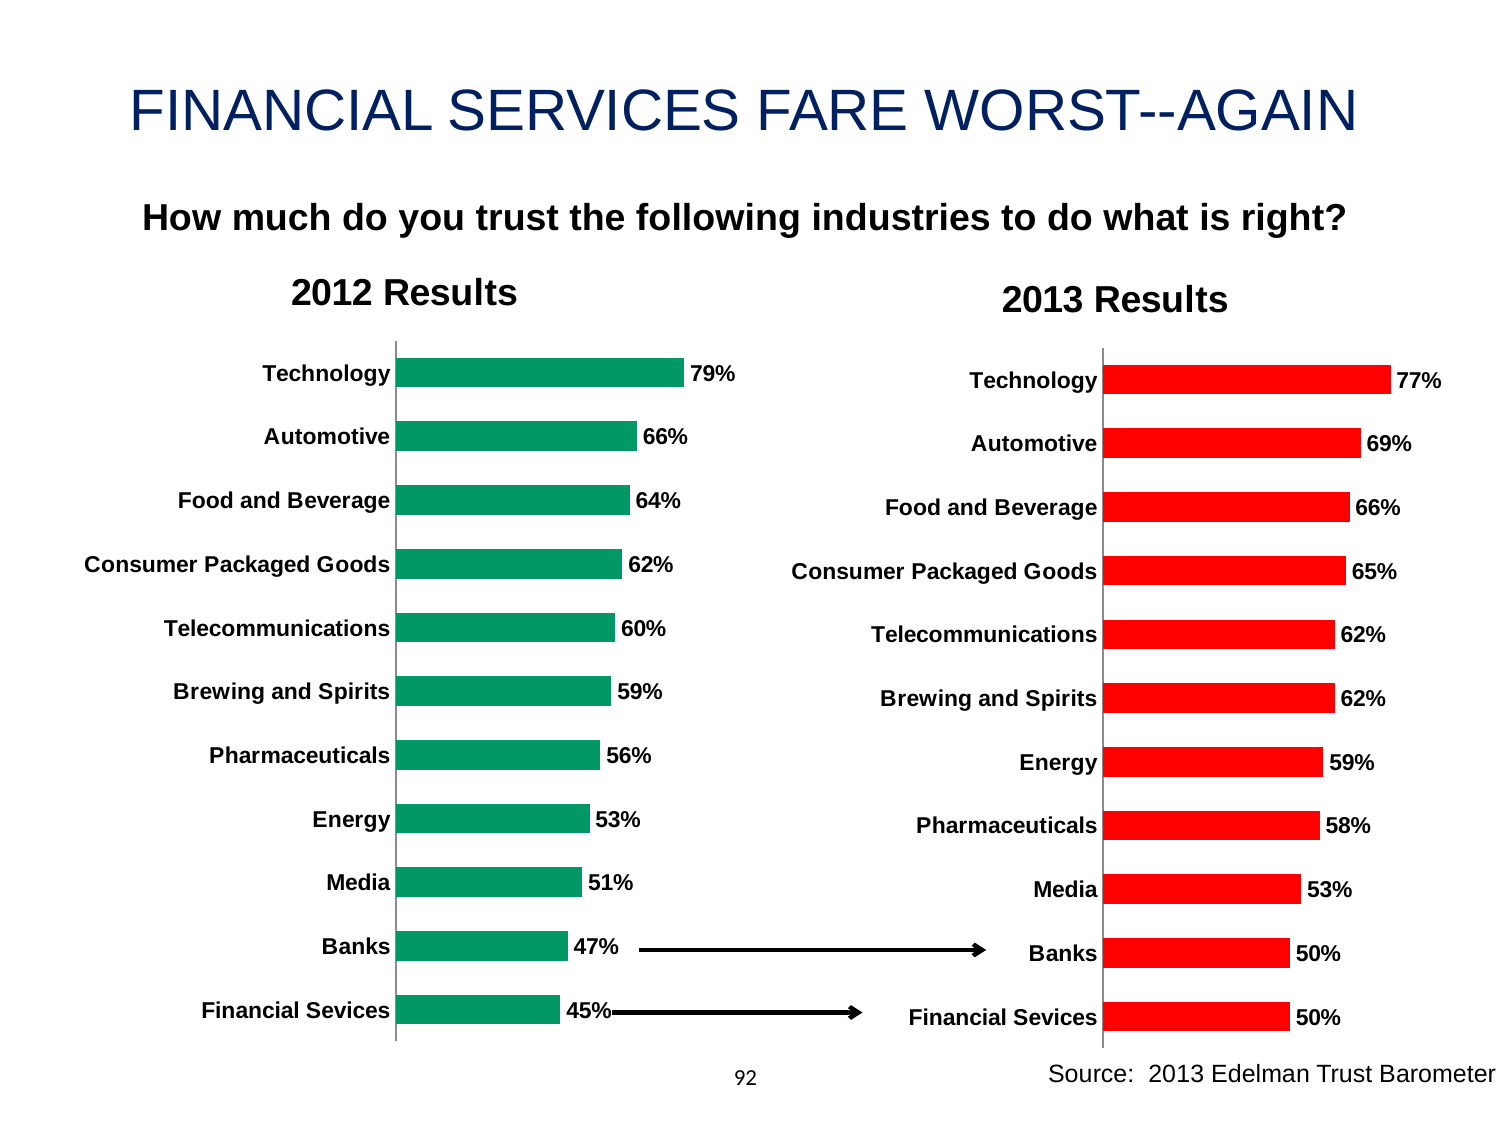

# Financial Services Fare Worst--Again
How much do you trust the following industries to do what is right?

### Chart: 2012 Results

| Category |  |
|---|---|
| Technology | 0.79 |
| Automotive | 0.66 |
| Food and Beverage | 0.64 |
| Consumer Packaged Goods | 0.62 |
| Telecommunications | 0.6 |
| Brewing and Spirits | 0.59 |
| Pharmaceuticals | 0.56 |
| Energy | 0.53 |
| Media | 0.51 |
| Banks | 0.47 |
| Financial Sevices | 0.45 |

### Chart: 2013 Results

| Category |  |
|---|---|
| Technology | 0.77 |
| Automotive | 0.69 |
| Food and Beverage | 0.66 |
| Consumer Packaged Goods | 0.65 |
| Telecommunications | 0.62 |
| Brewing and Spirits | 0.62 |
| Energy | 0.59 |
| Pharmaceuticals | 0.58 |
| Media | 0.53 |
| Banks | 0.5 |
| Financial Sevices | 0.5 |
92
Source:  2013 Edelman Trust Barometer
92